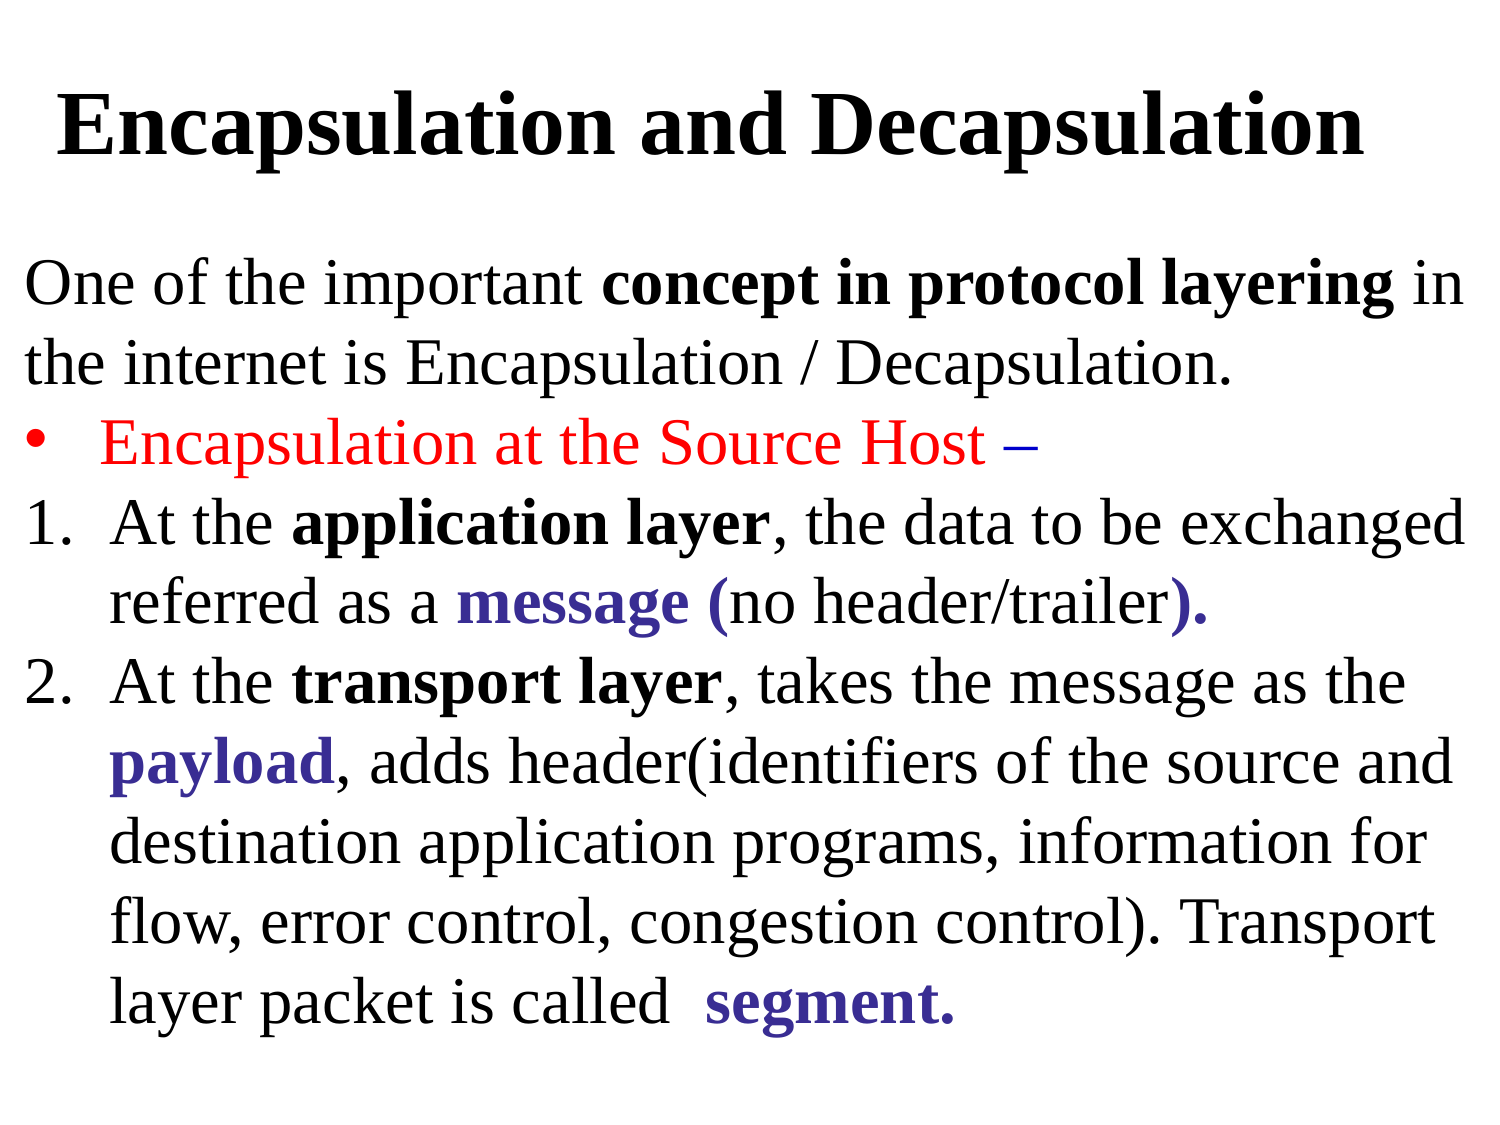

# Encapsulation and Decapsulation
One of the important concept in protocol layering in the internet is Encapsulation / Decapsulation.
Encapsulation at the Source Host –
At the application layer, the data to be exchanged referred as a message (no header/trailer).
At the transport layer, takes the message as the payload, adds header(identifiers of the source and destination application programs, information for flow, error control, congestion control). Transport layer packet is called  segment.